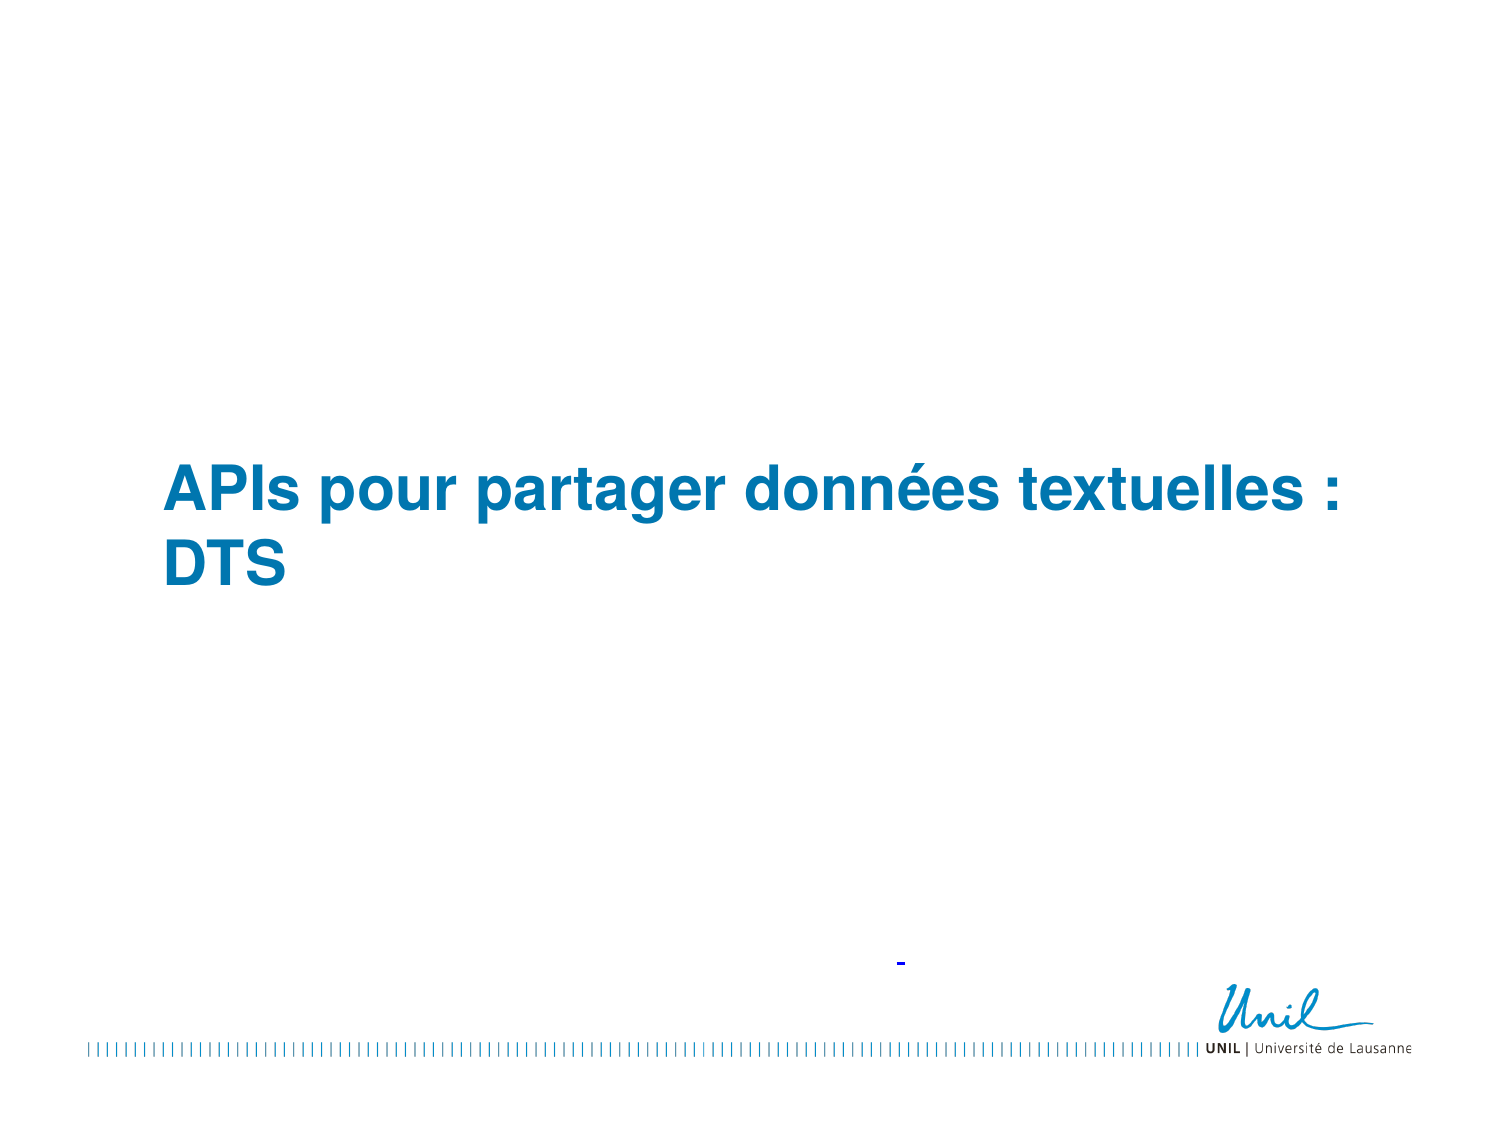

# APIs pour partager données textuelles : DTS

7